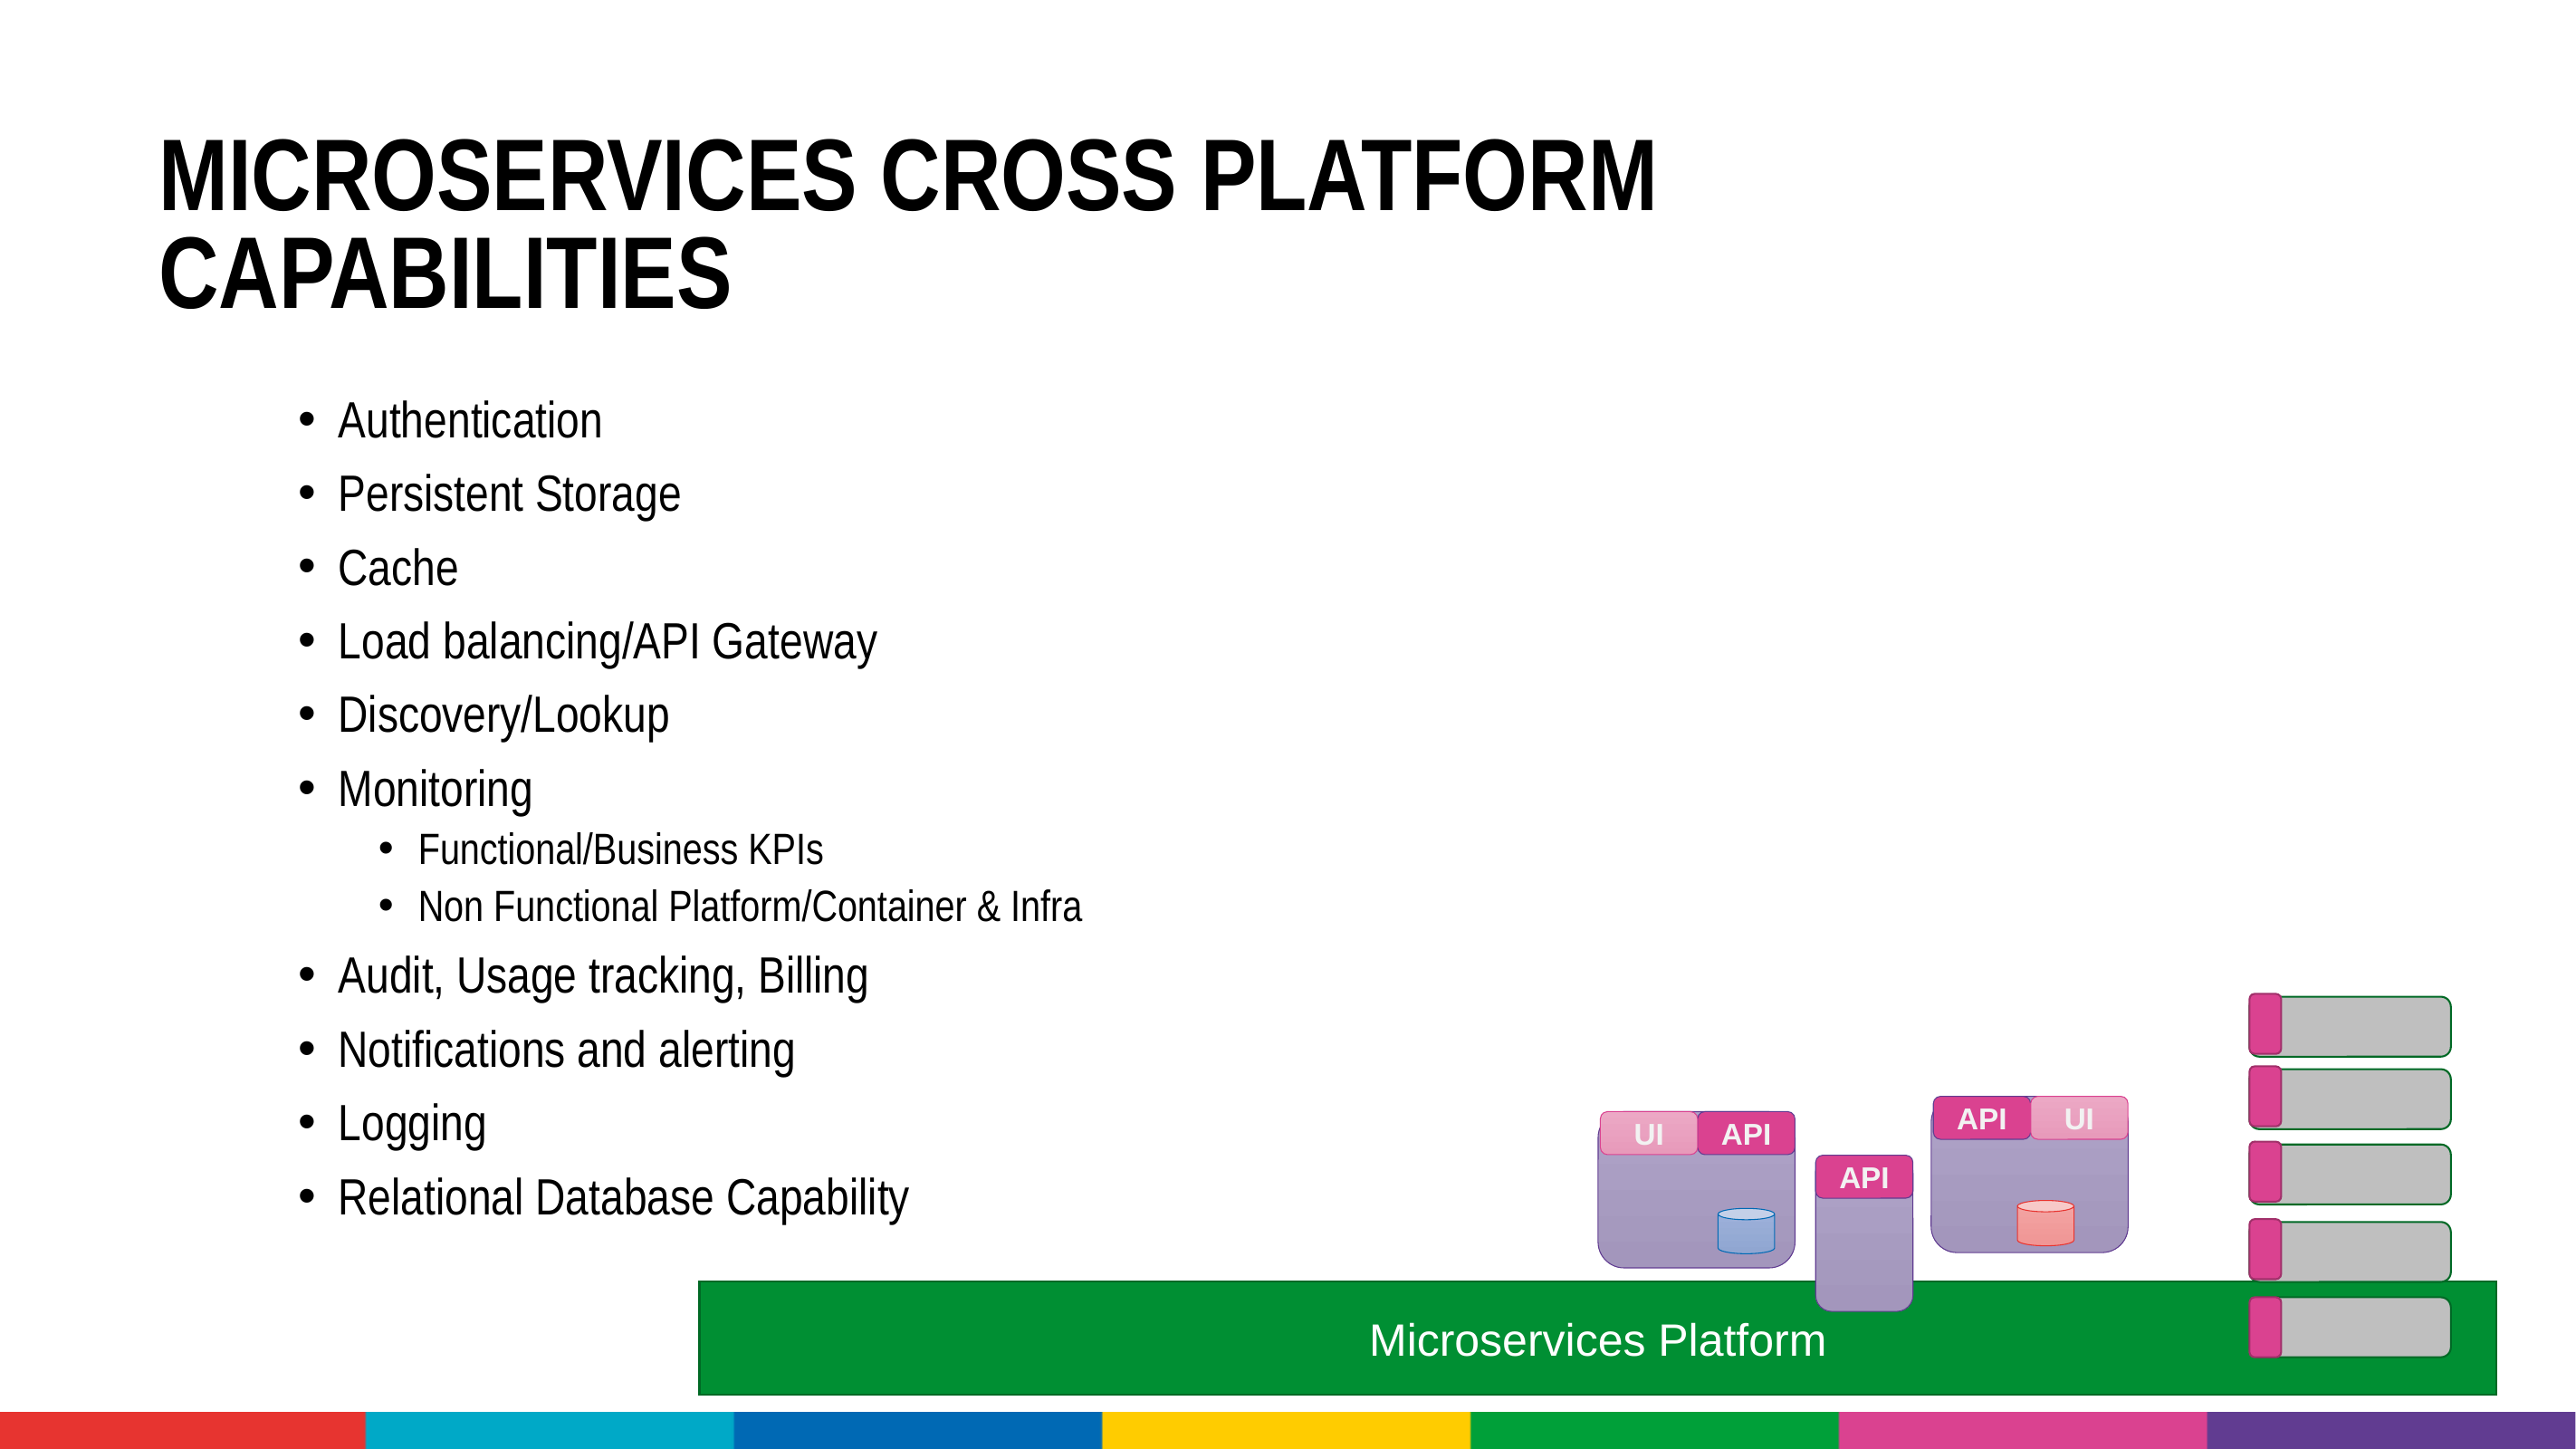

# Microservices cross platform Capabilities
Authentication
Persistent Storage
Cache
Load balancing/API Gateway
Discovery/Lookup
Monitoring
Functional/Business KPIs
Non Functional Platform/Container & Infra
Audit, Usage tracking, Billing
Notifications and alerting
Logging
Relational Database Capability

Usage
Tracking

Notification

API
UI

UI
API

Authentication

API

Logging
Microservices Platform
Cache